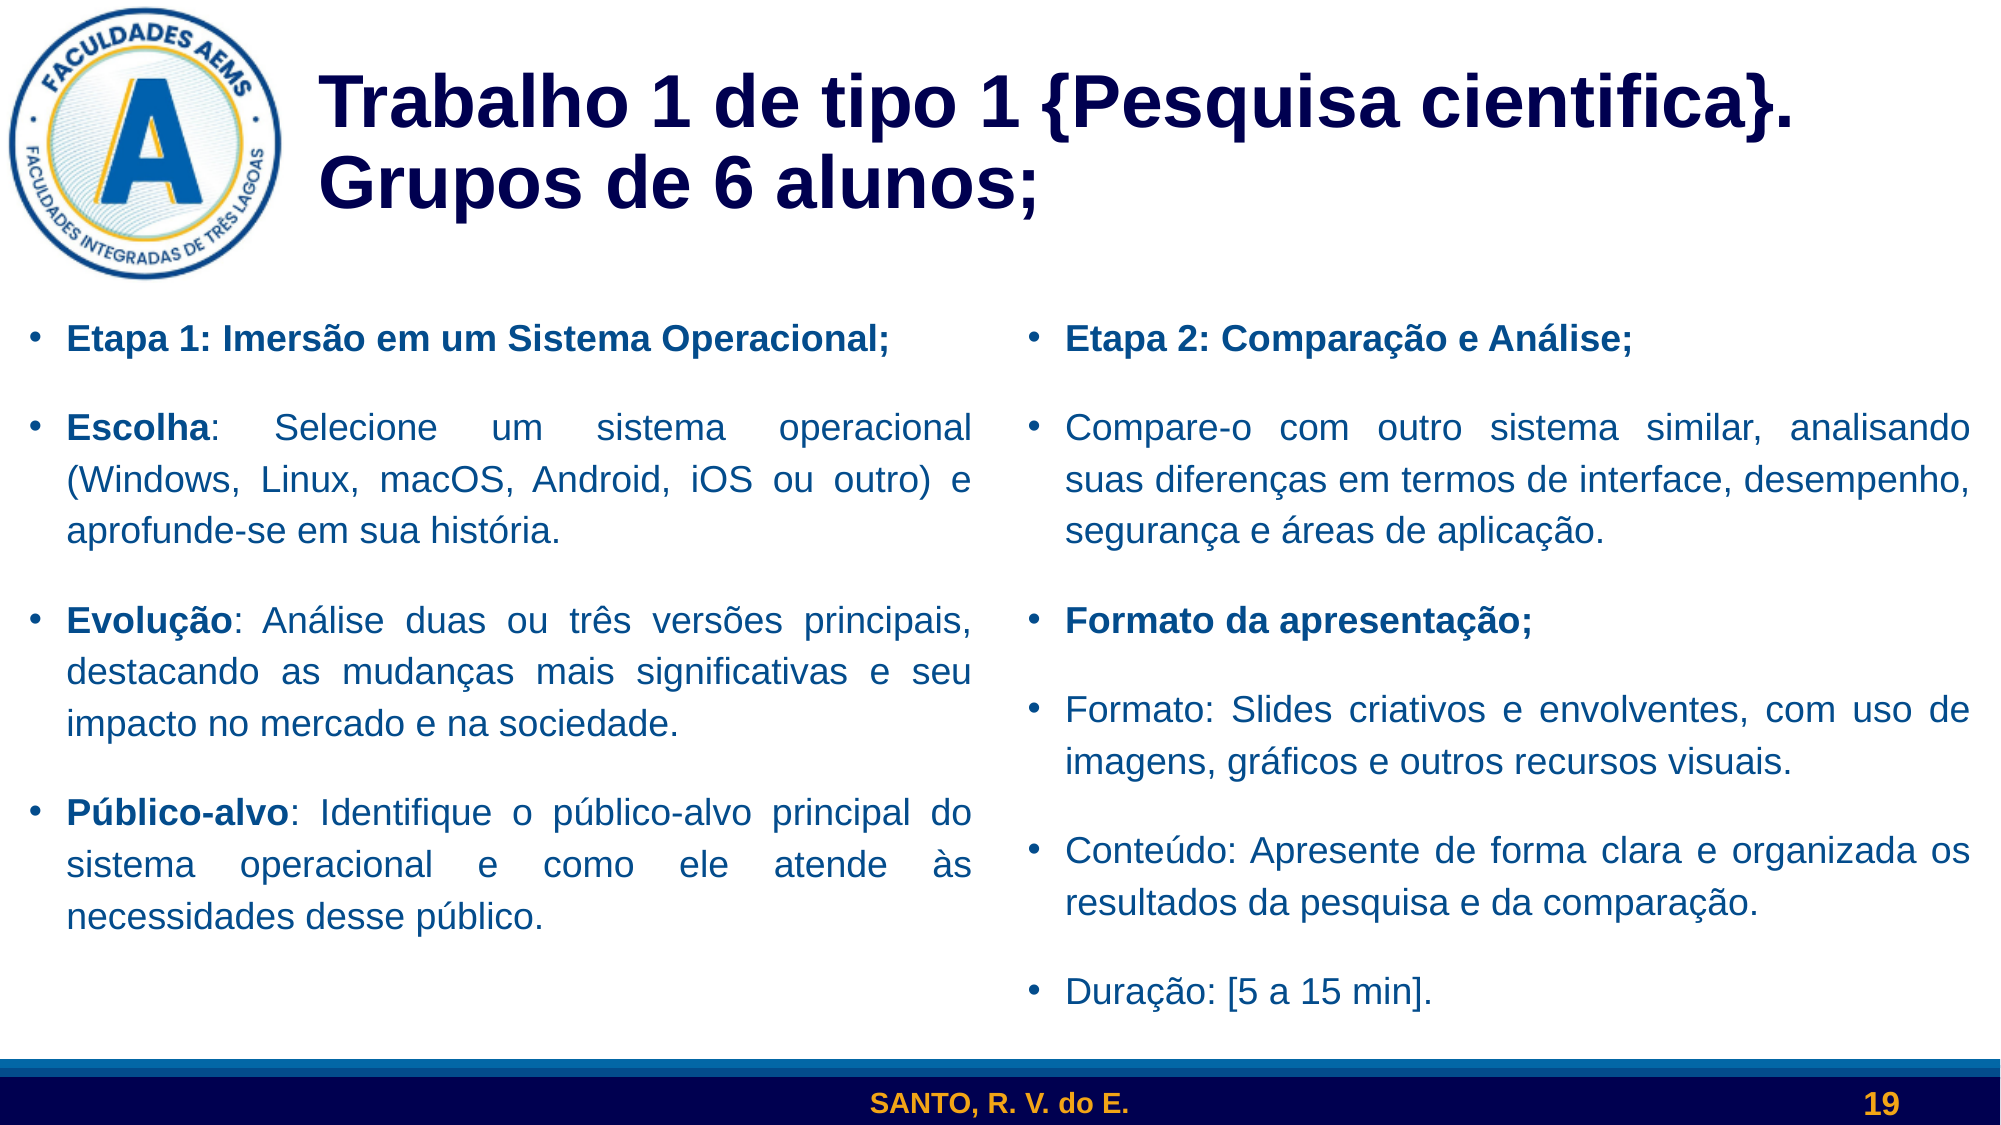

SANTO, R. V. do E.
19
# Trabalho 1 de tipo 1 {Pesquisa cientifica}. Grupos de 6 alunos;
Etapa 1: Imersão em um Sistema Operacional;
Escolha: Selecione um sistema operacional (Windows, Linux, macOS, Android, iOS ou outro) e aprofunde-se em sua história.
Evolução: Análise duas ou três versões principais, destacando as mudanças mais significativas e seu impacto no mercado e na sociedade.
Público-alvo: Identifique o público-alvo principal do sistema operacional e como ele atende às necessidades desse público.

Etapa 2: Comparação e Análise;
Compare-o com outro sistema similar, analisando suas diferenças em termos de interface, desempenho, segurança e áreas de aplicação.
Formato da apresentação;
Formato: Slides criativos e envolventes, com uso de imagens, gráficos e outros recursos visuais.
Conteúdo: Apresente de forma clara e organizada os resultados da pesquisa e da comparação.
Duração: [5 a 15 min].